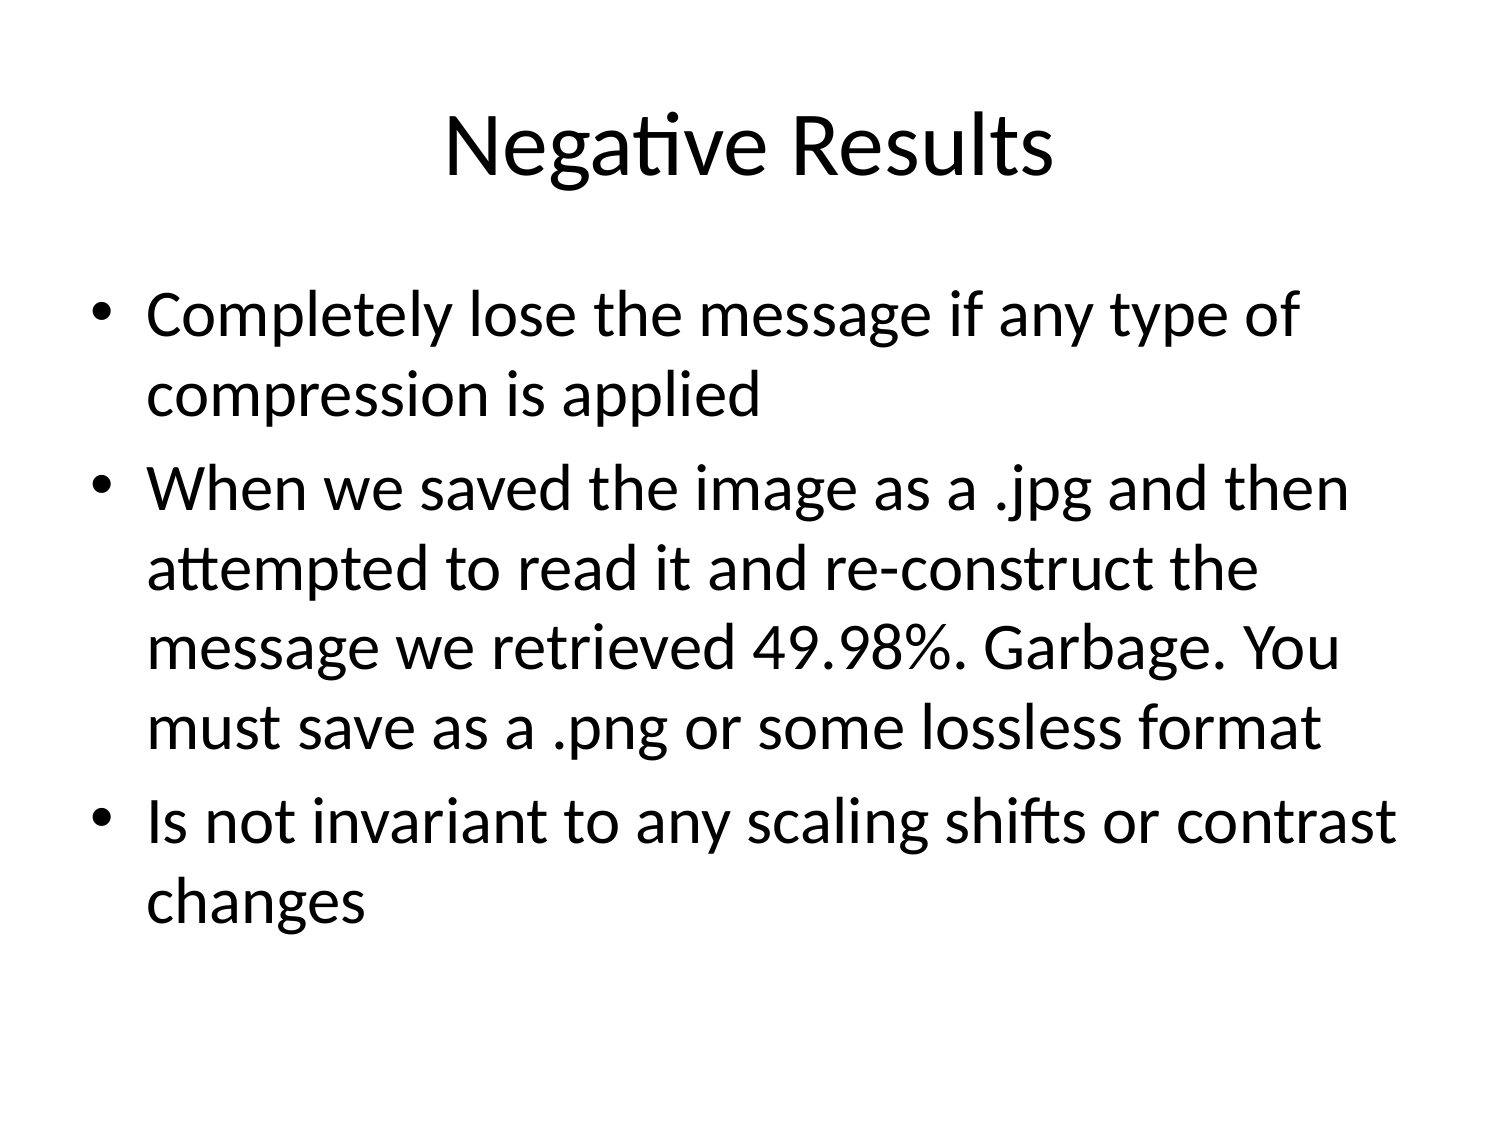

# Negative Results
Completely lose the message if any type of compression is applied
When we saved the image as a .jpg and then attempted to read it and re-construct the message we retrieved 49.98%. Garbage. You must save as a .png or some lossless format
Is not invariant to any scaling shifts or contrast changes